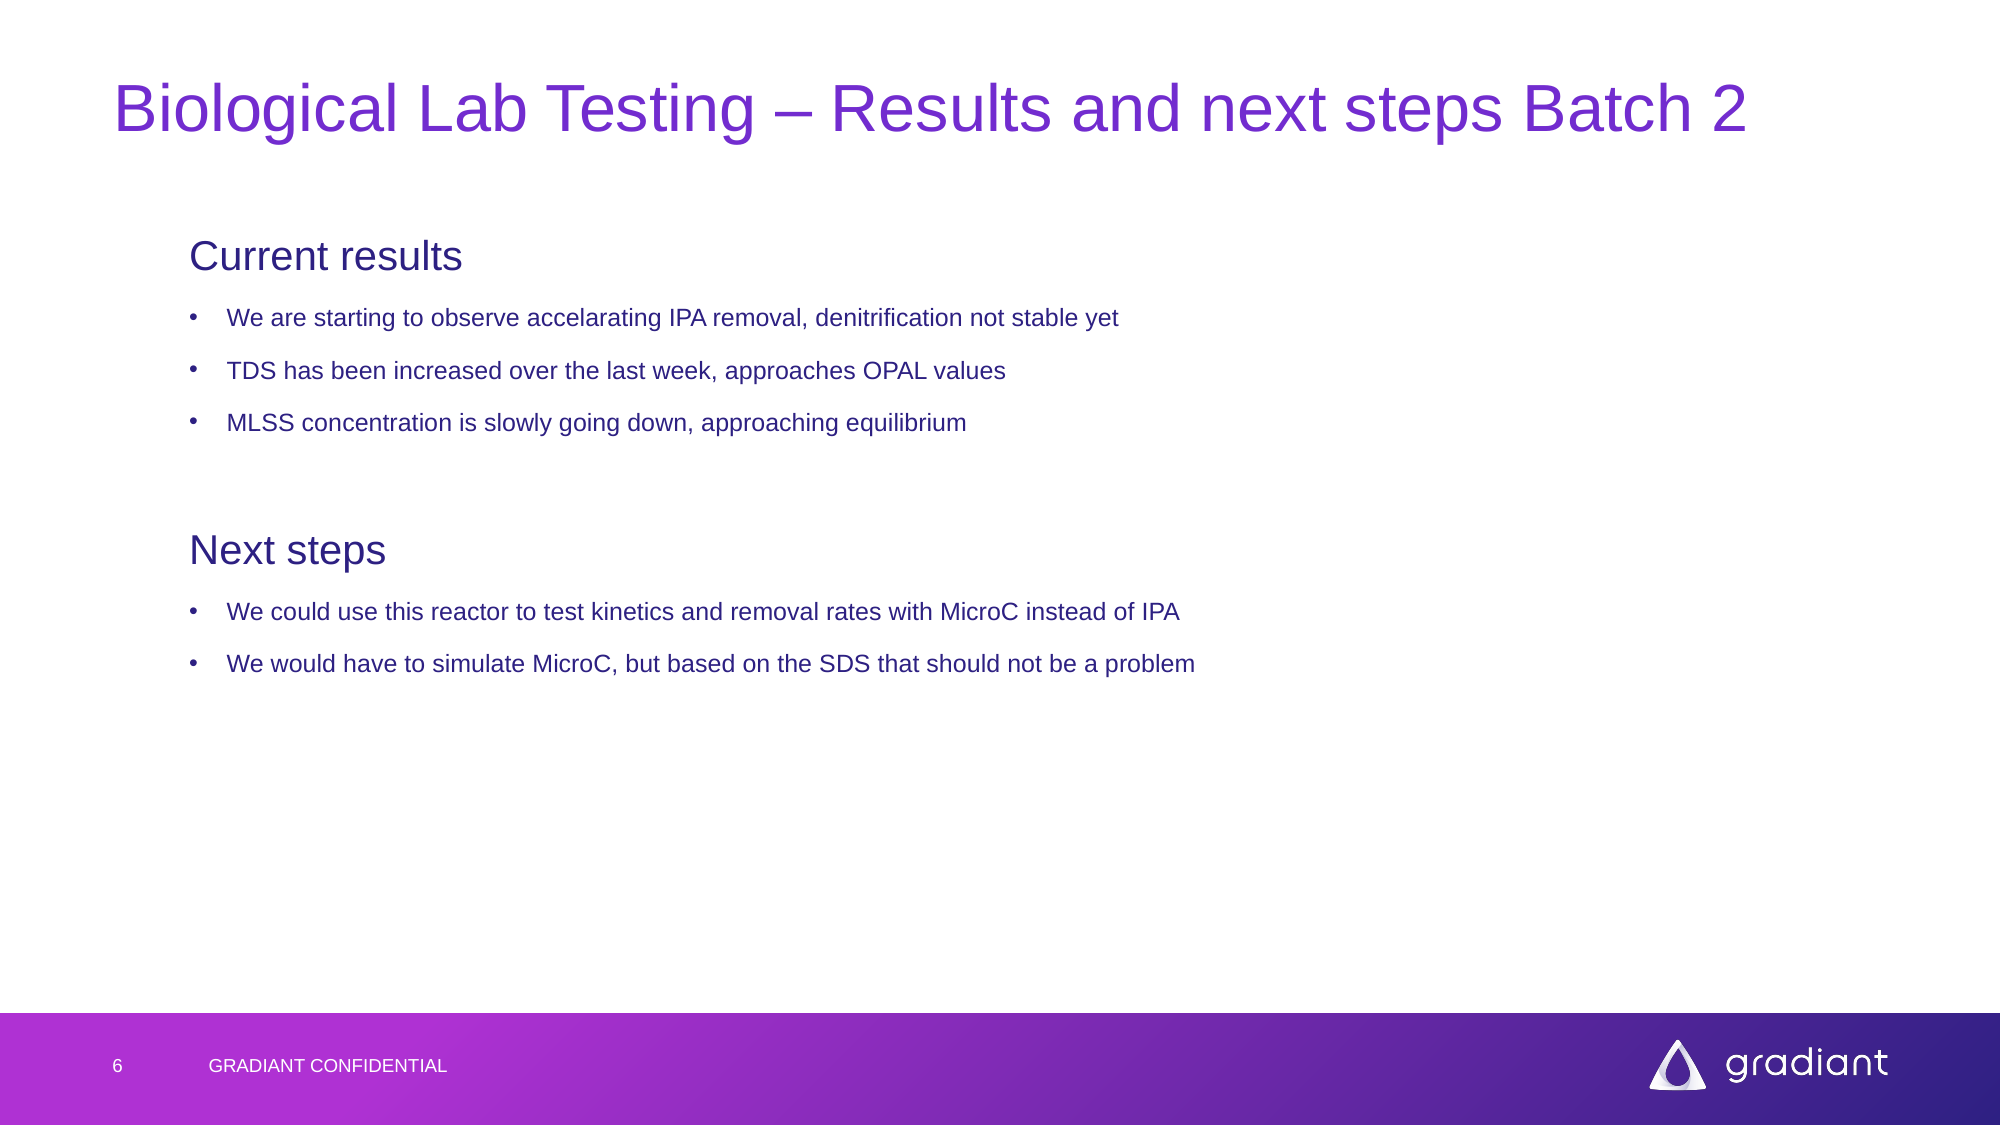

# Biological Lab Testing – Results and next steps Batch 2
Current results
We are starting to observe accelarating IPA removal, denitrification not stable yet
TDS has been increased over the last week, approaches OPAL values
MLSS concentration is slowly going down, approaching equilibrium

Next steps
We could use this reactor to test kinetics and removal rates with MicroC instead of IPA
We would have to simulate MicroC, but based on the SDS that should not be a problem

6
GRADIANT CONFIDENTIAL